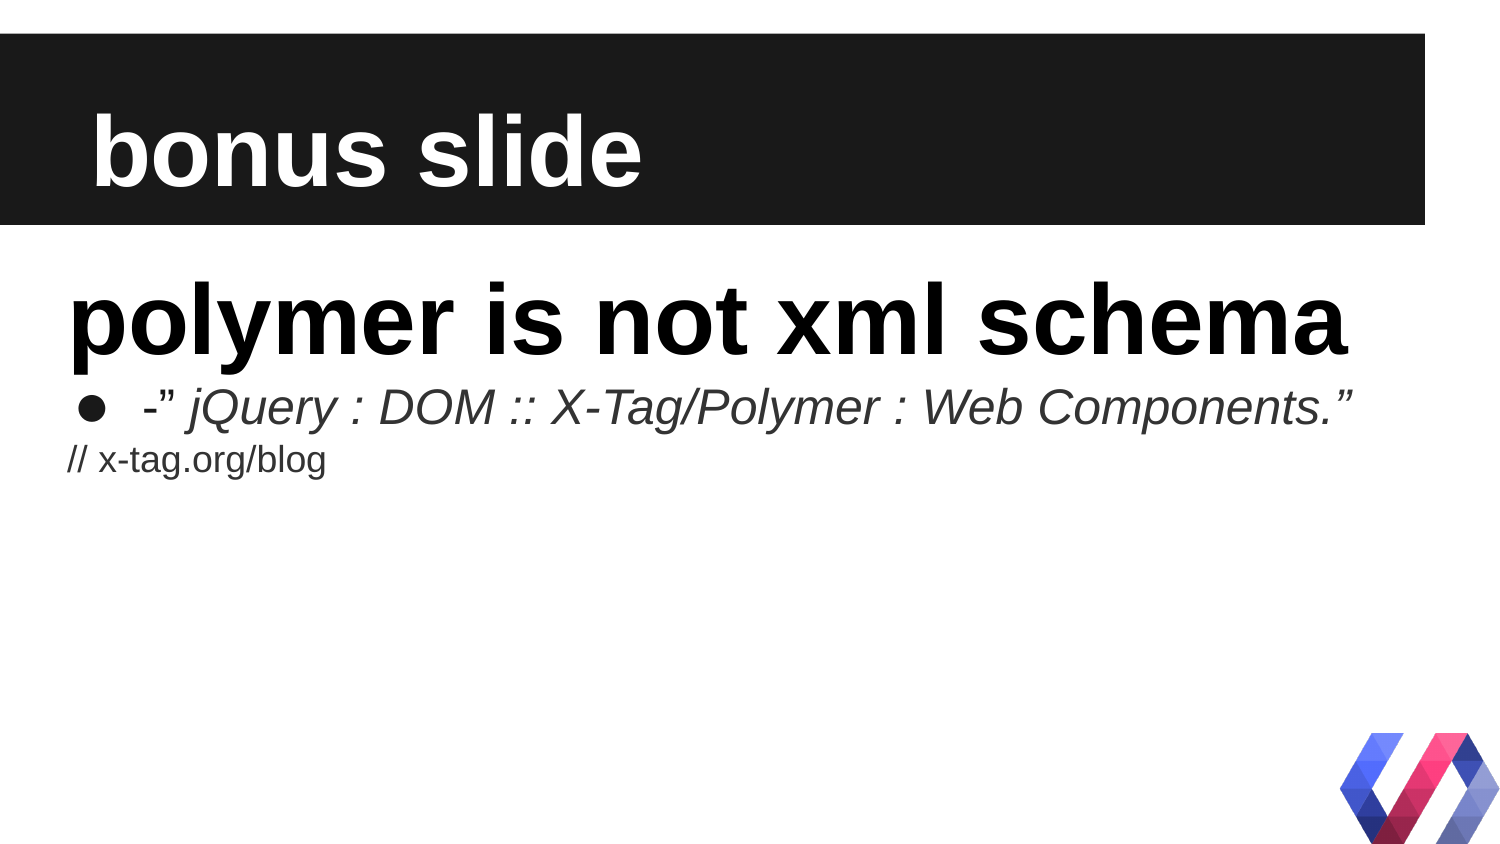

# bonus slide
polymer is not xml schema
-” jQuery : DOM :: X-Tag/Polymer : Web Components.”
// x-tag.org/blog